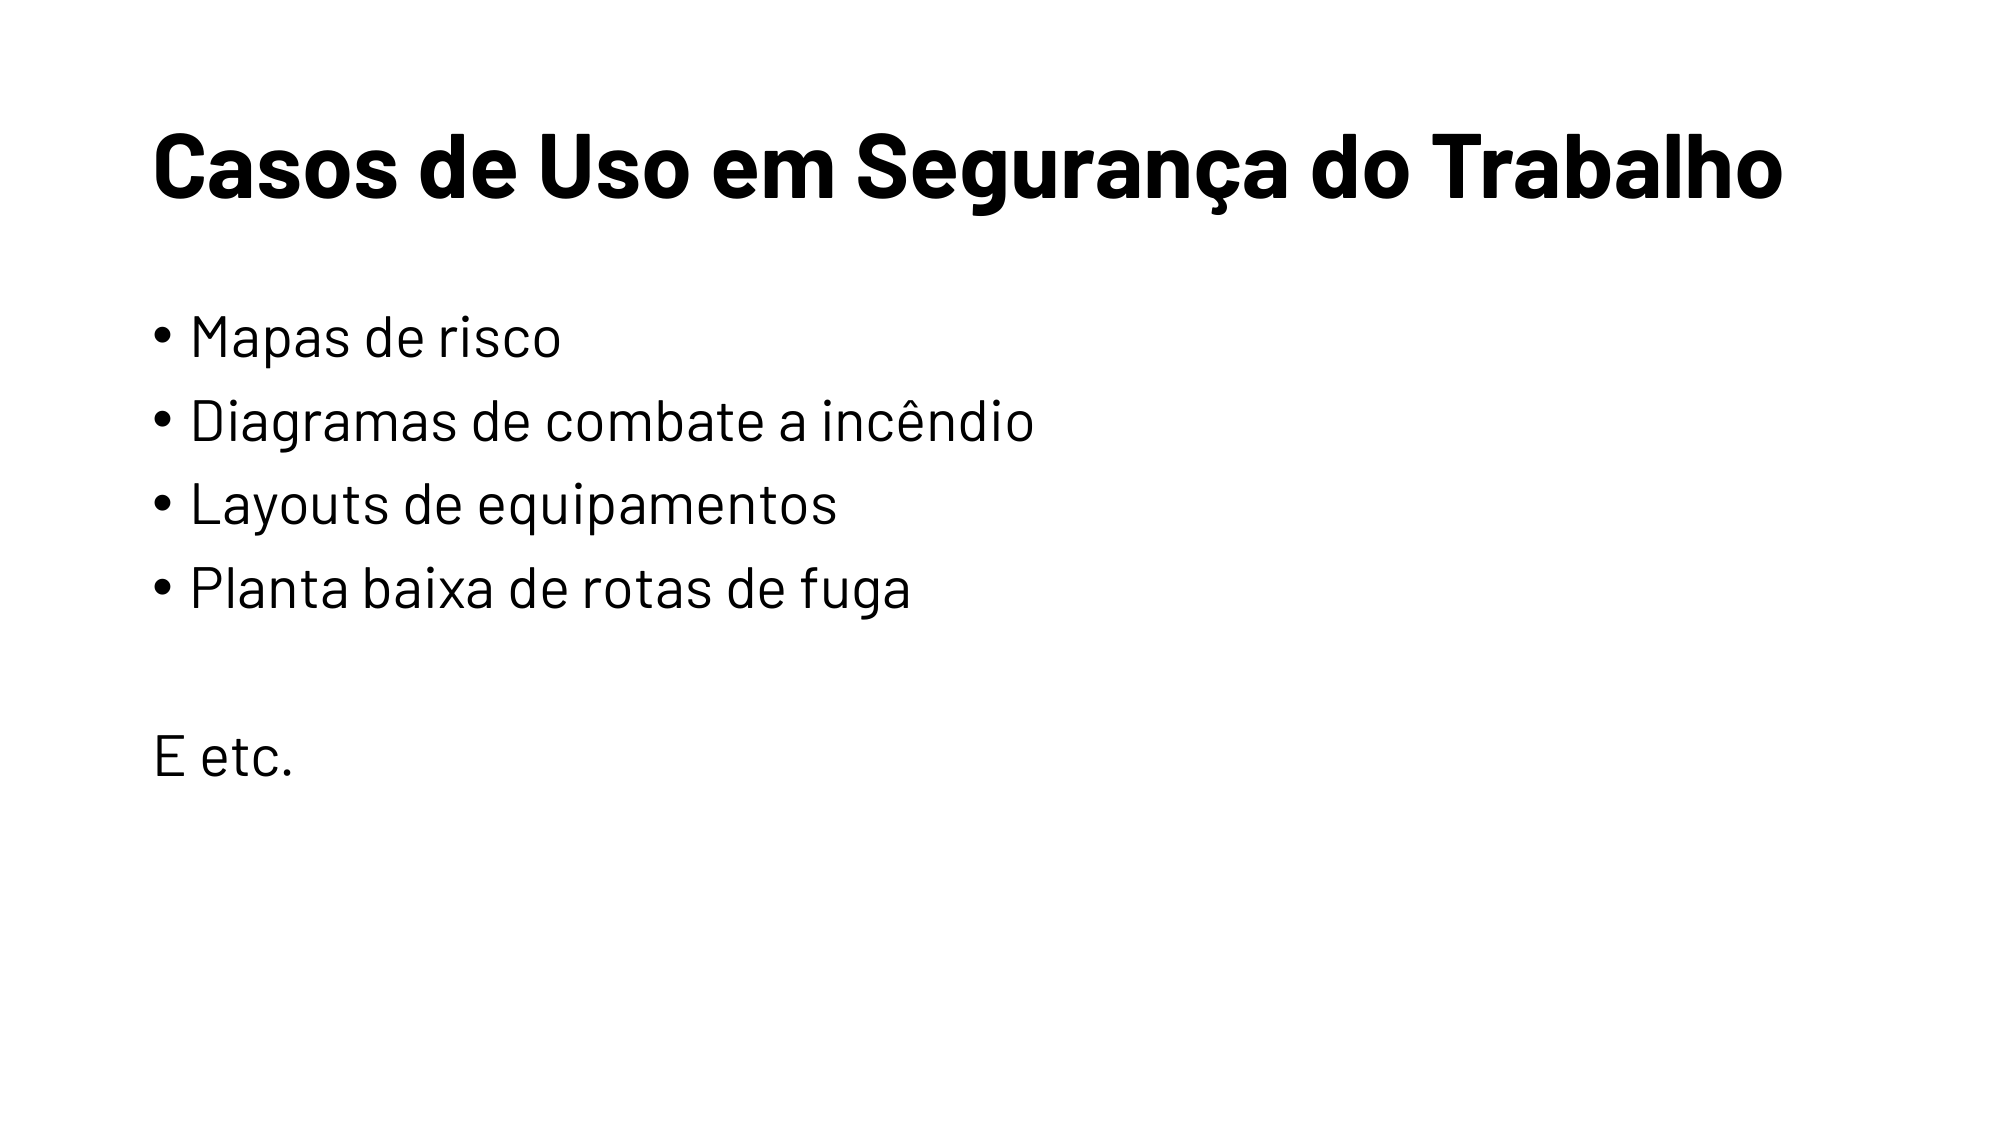

# Casos de Uso em Segurança do Trabalho
Mapas de risco
Diagramas de combate a incêndio
Layouts de equipamentos
Planta baixa de rotas de fuga

E etc.